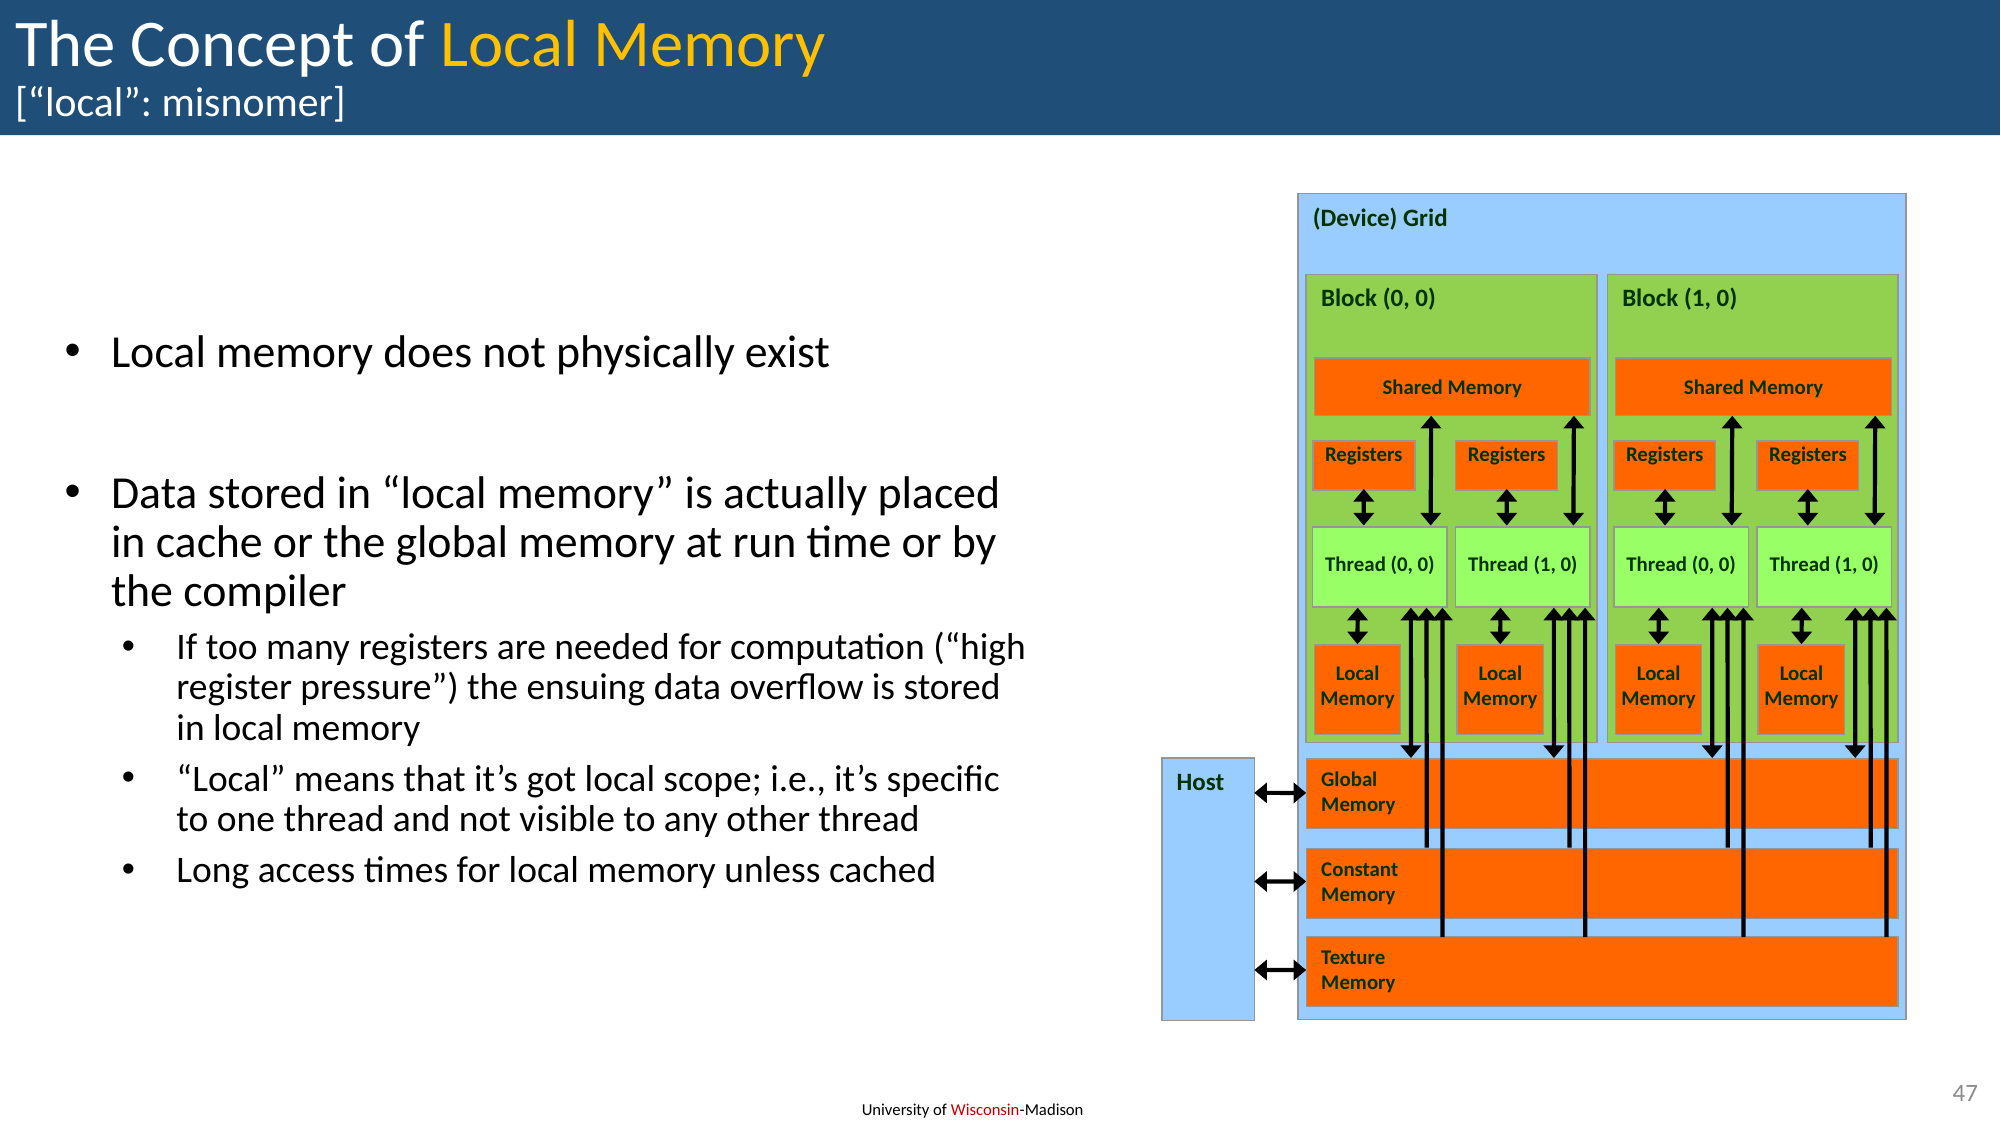

# The Concept of Local Memory [“local”: misnomer]

(Device) Grid
Block (0, 0)
Block (1, 0)
Shared Memory
Shared Memory

Registers
Registers
Registers
Registers

Thread (0, 0)
Thread (1, 0)
Thread (0, 0)
Thread (1, 0)

Local
Memory
Local
Memory
Local
Memory
Local
Memory
Host
Global
Memory

Constant
Memory

Texture
Memory

Local memory does not physically exist

Data stored in “local memory” is actually placed in cache or the global memory at run time or by the compiler
If too many registers are needed for computation (“high register pressure”) the ensuing data overflow is stored in local memory
“Local” means that it’s got local scope; i.e., it’s specific to one thread and not visible to any other thread
Long access times for local memory unless cached
47